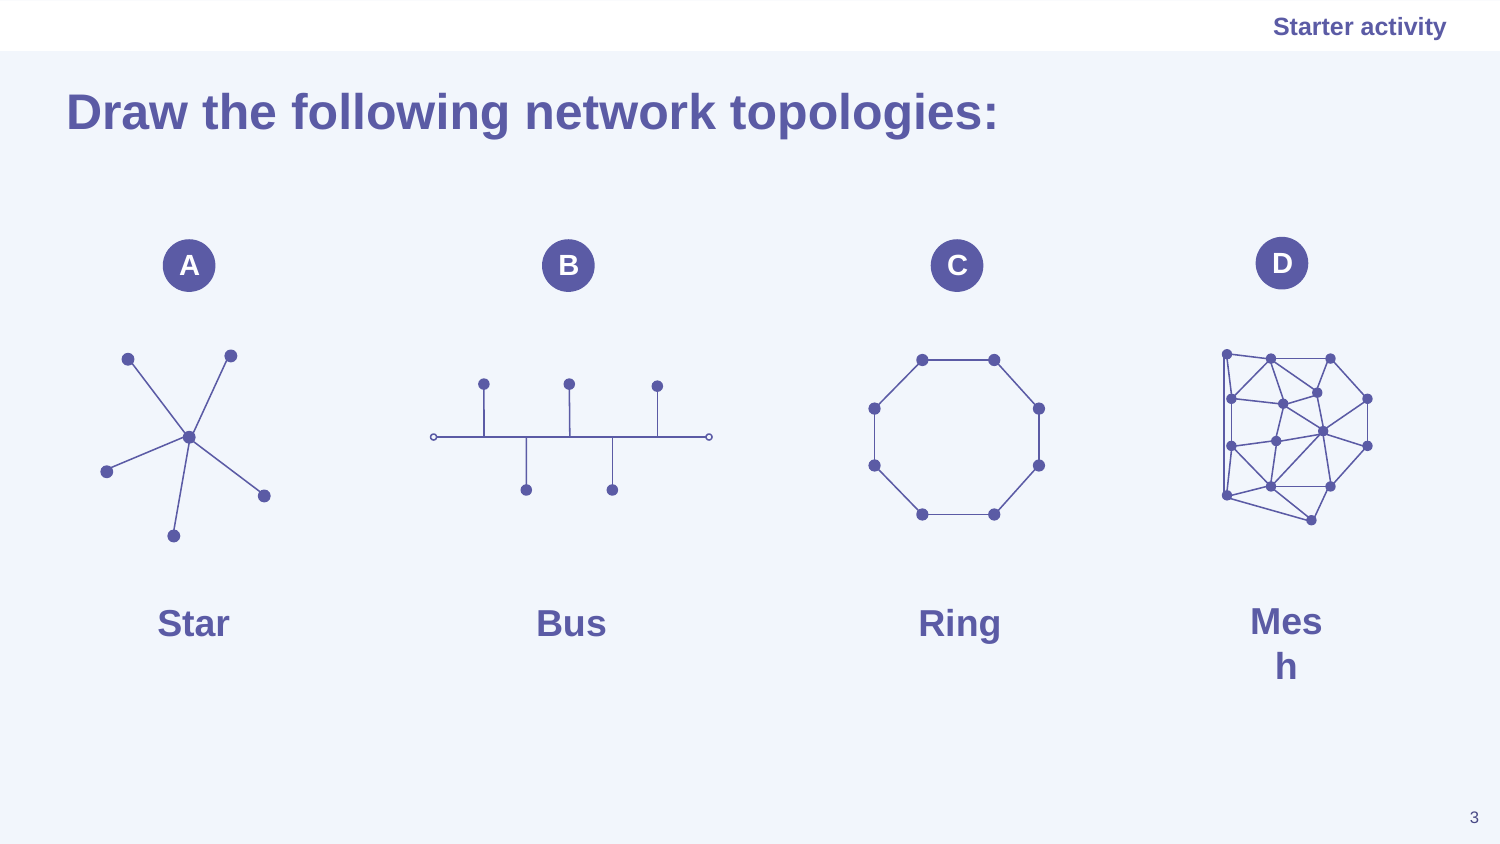

Starter activity
# Draw the following network topologies:
D

Mesh

A

Star

B

Bus

C

Ring

3